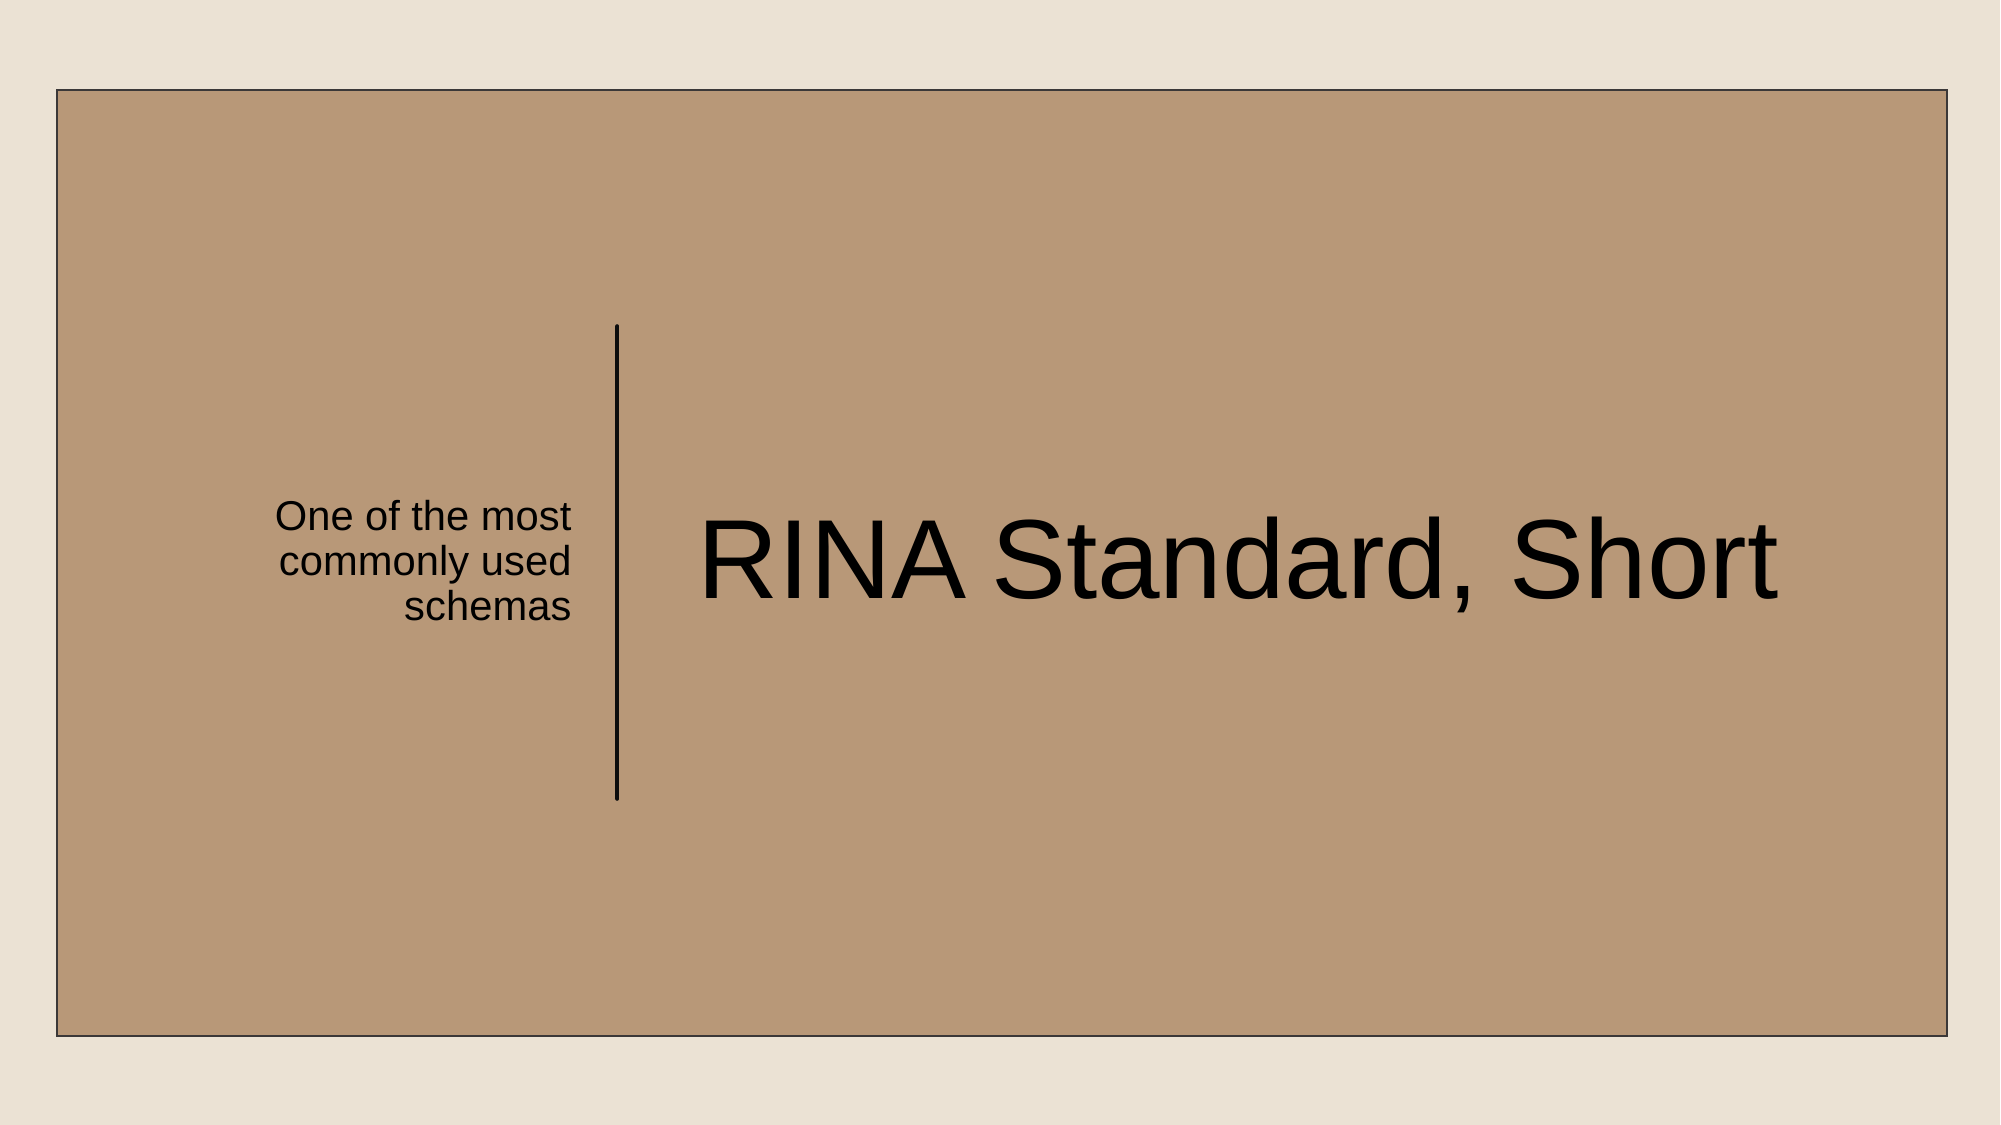

One of the most commonly used schemas
# RINA Standard, Short